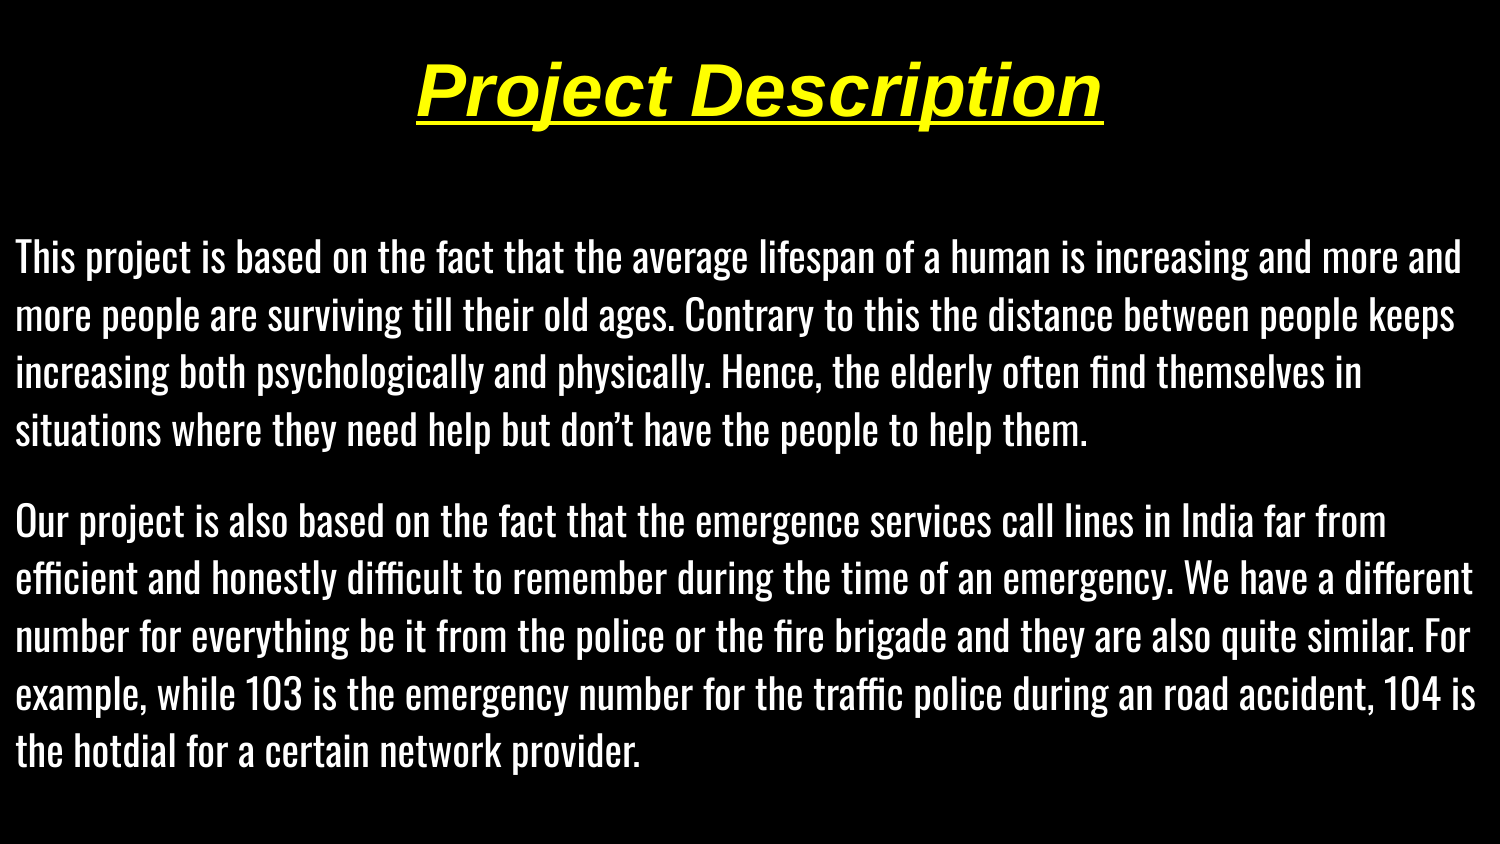

Project Description
This project is based on the fact that the average lifespan of a human is increasing and more and more people are surviving till their old ages. Contrary to this the distance between people keeps increasing both psychologically and physically. Hence, the elderly often find themselves in situations where they need help but don’t have the people to help them.
Our project is also based on the fact that the emergence services call lines in India far from efficient and honestly difficult to remember during the time of an emergency. We have a different number for everything be it from the police or the fire brigade and they are also quite similar. For example, while 103 is the emergency number for the traffic police during an road accident, 104 is the hotdial for a certain network provider.